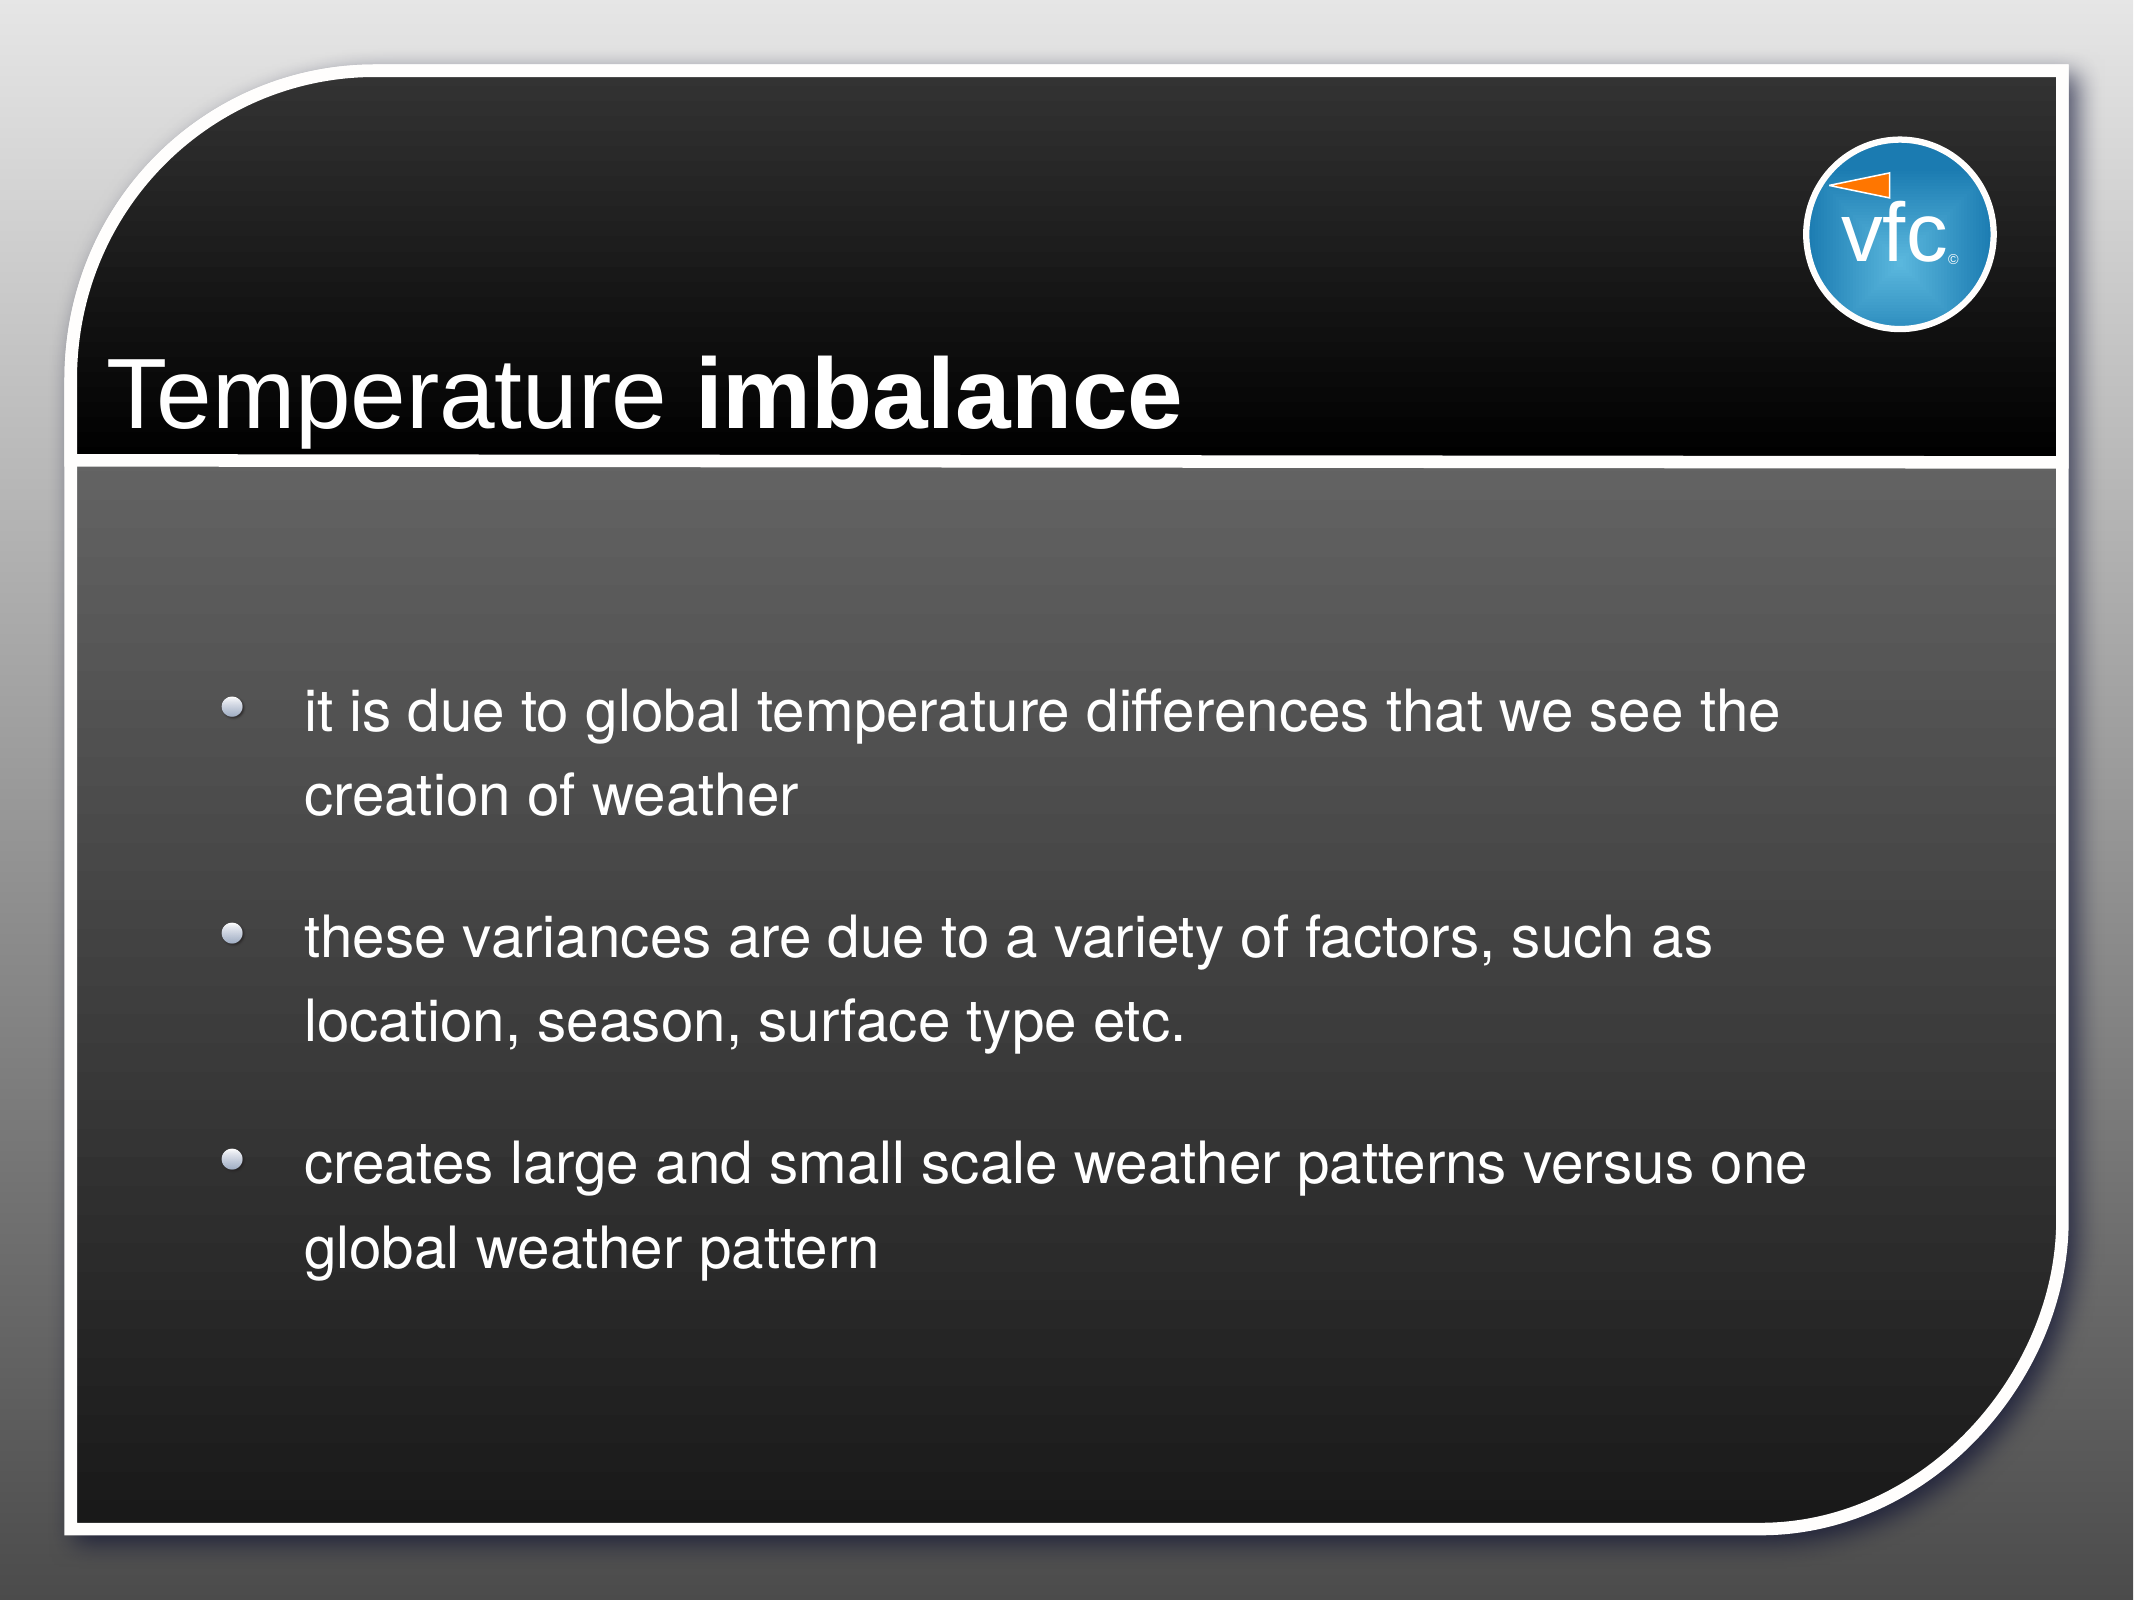

vfc©

# Temperature imbalance

it is due to global temperature differences that we see the creation of weather
these variances are due to a variety of factors, such as location, season, surface type etc.
creates large and small scale weather patterns versus one global weather pattern